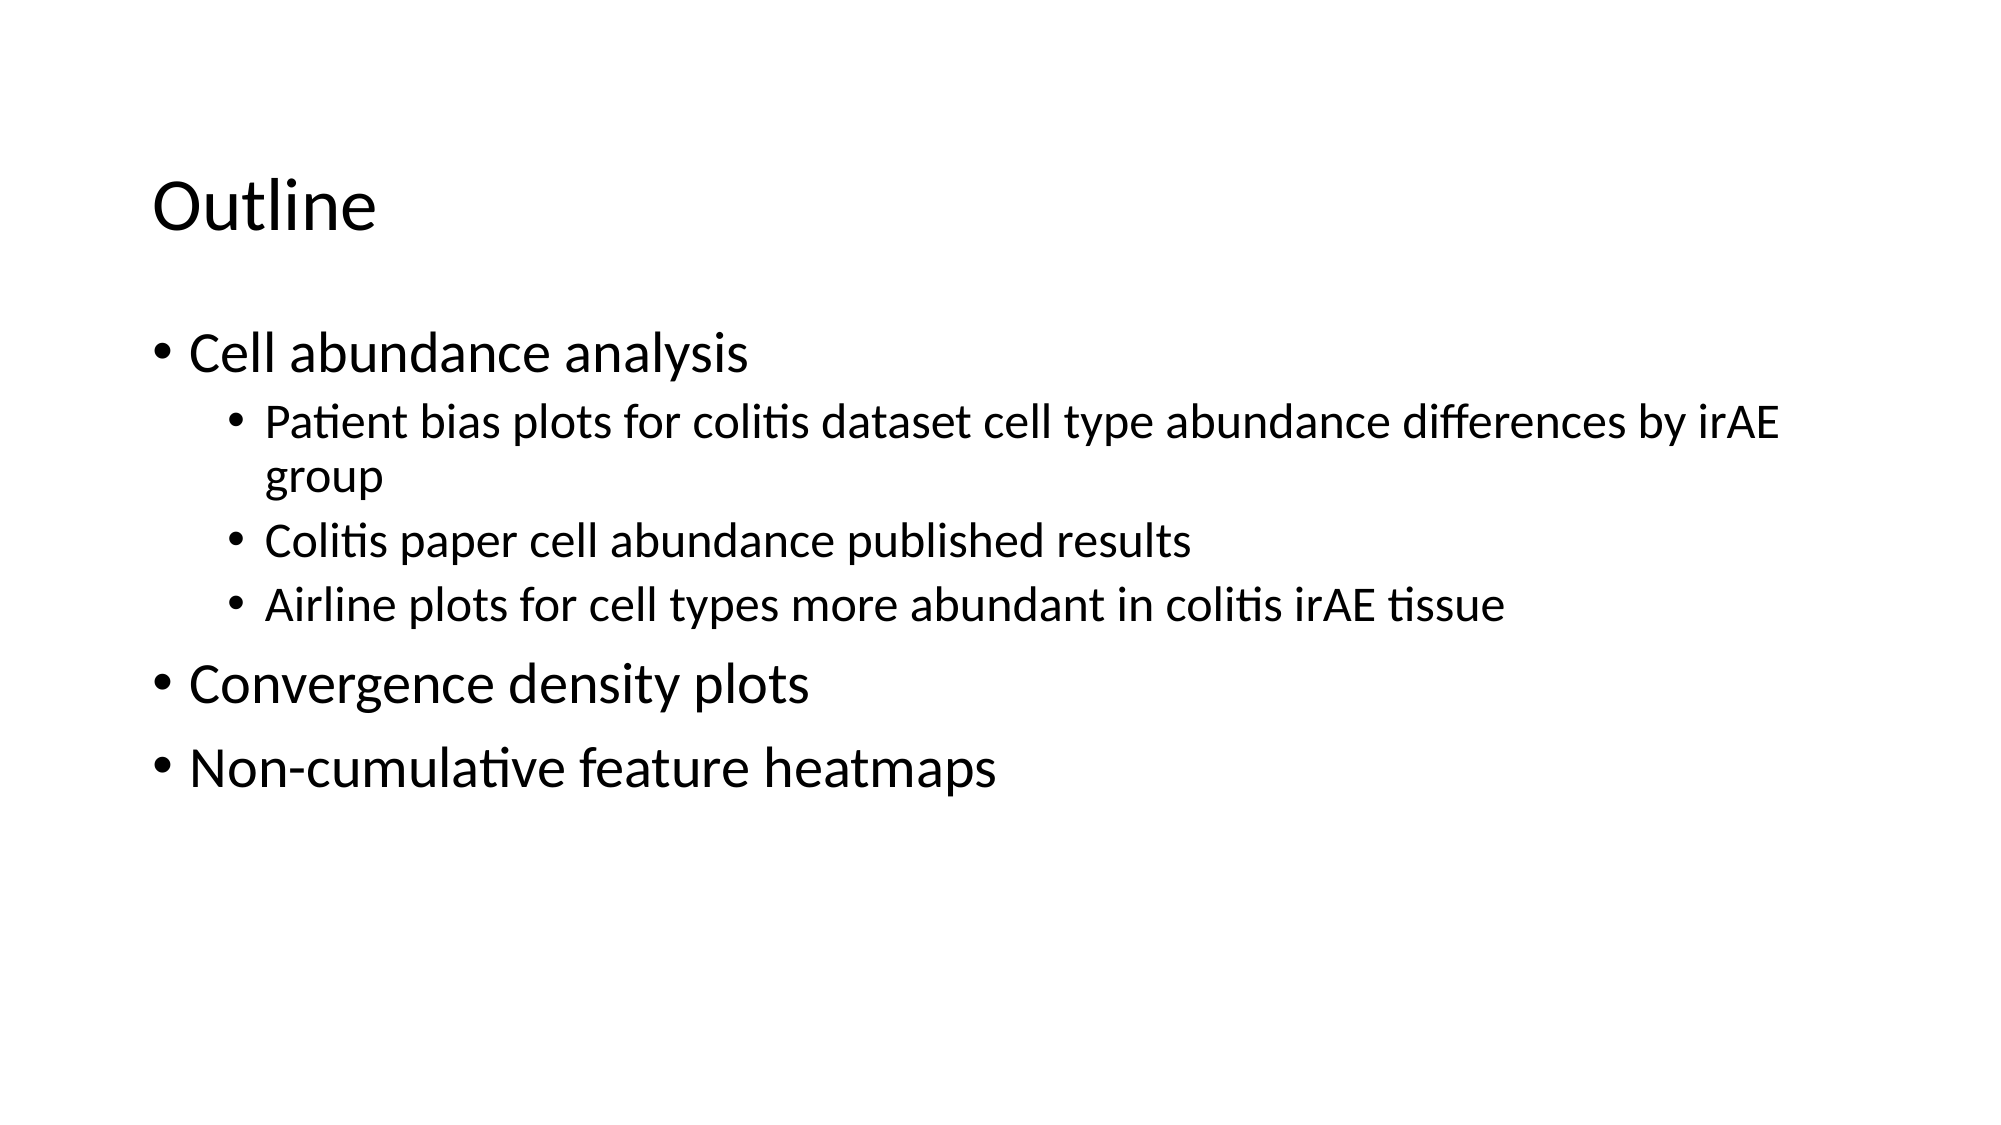

# Outline
Cell abundance analysis
Patient bias plots for colitis dataset cell type abundance differences by irAE group
Colitis paper cell abundance published results
Airline plots for cell types more abundant in colitis irAE tissue
Convergence density plots
Non-cumulative feature heatmaps